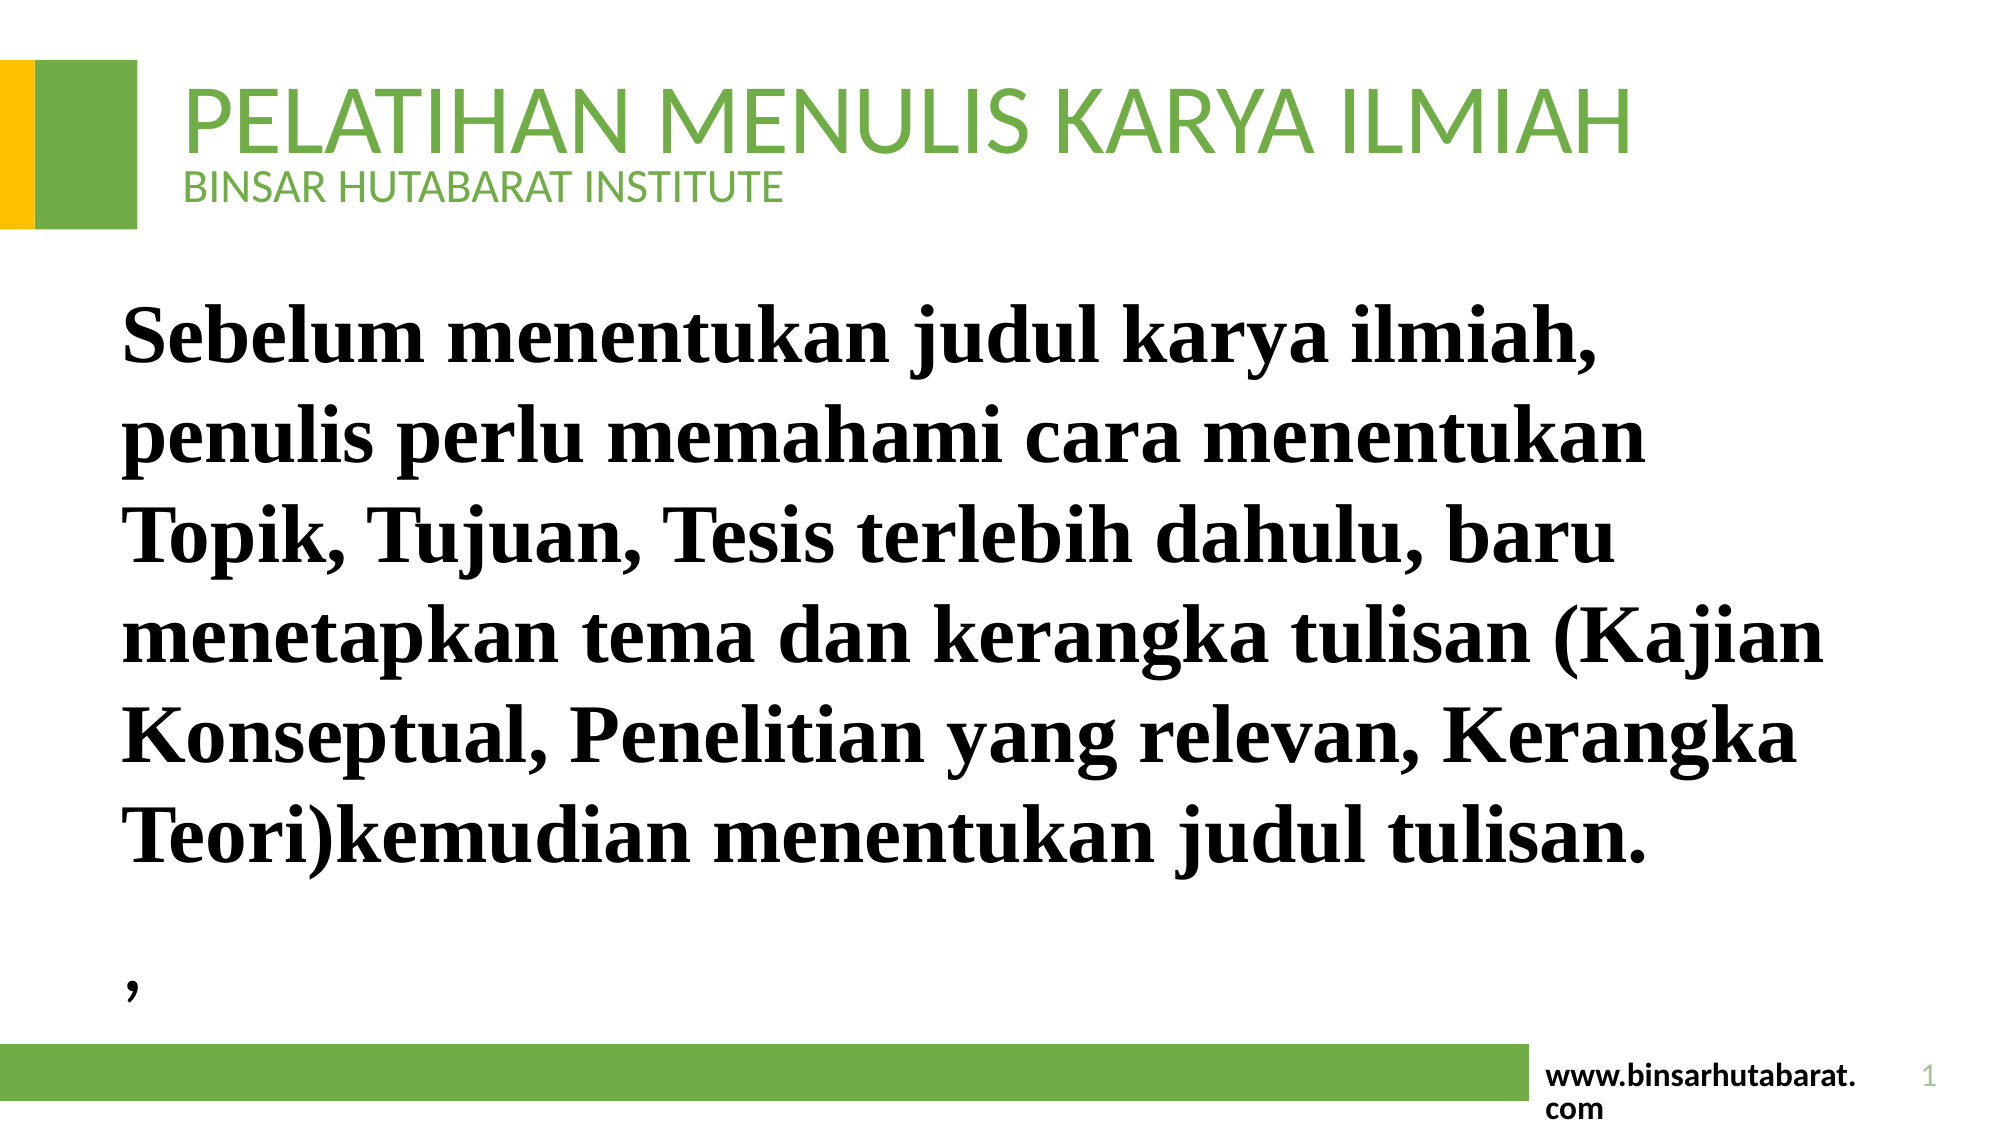

# PELATIHAN MENULIS KARYA ILMIAH
BINSAR HUTABARAT INSTITUTE
Sebelum menentukan judul karya ilmiah, penulis perlu memahami cara menentukan Topik, Tujuan, Tesis terlebih dahulu, baru  menetapkan tema dan kerangka tulisan (Kajian Konseptual, Penelitian yang relevan, Kerangka Teori)kemudian menentukan judul tulisan.
,
www.binsarhutabarat.com
1